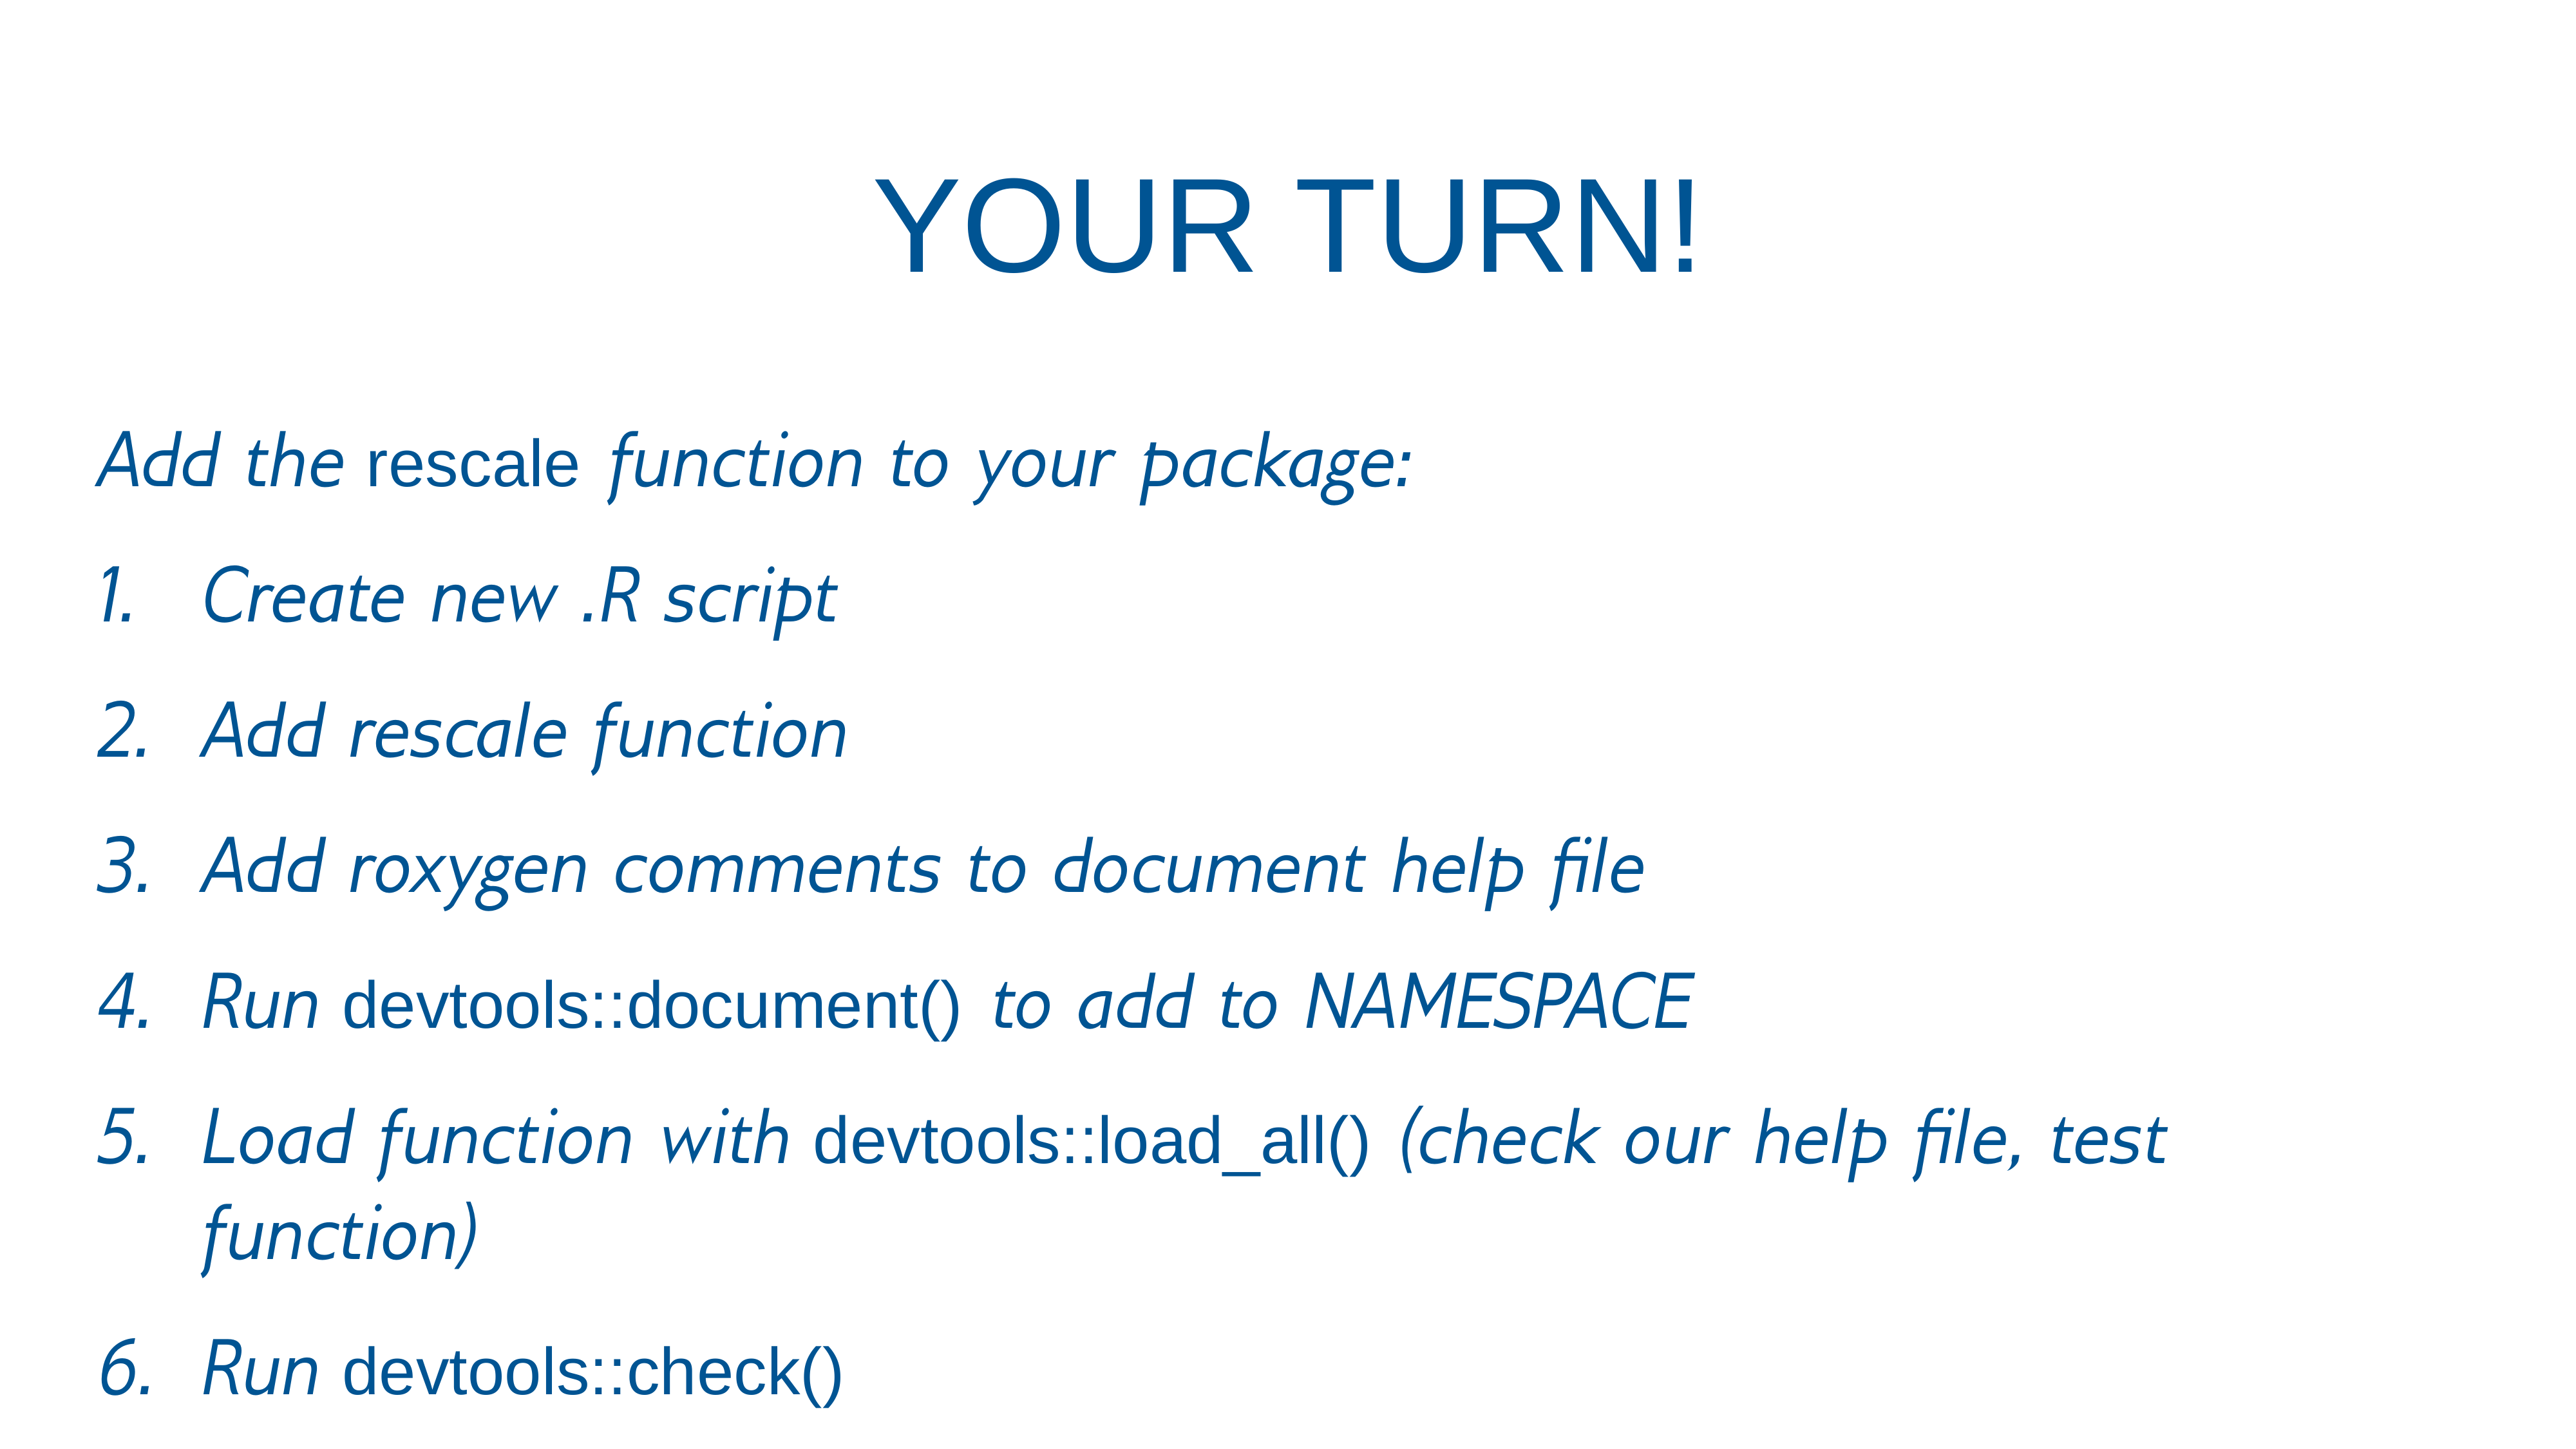

# Your turn!
Add the rescale function to your package:
Create new .R script
Add rescale function
Add roxygen comments to document help file
Run devtools::document() to add to NAMESPACE
Load function with devtools::load_all() (check our help file, test function)
Run devtools::check()